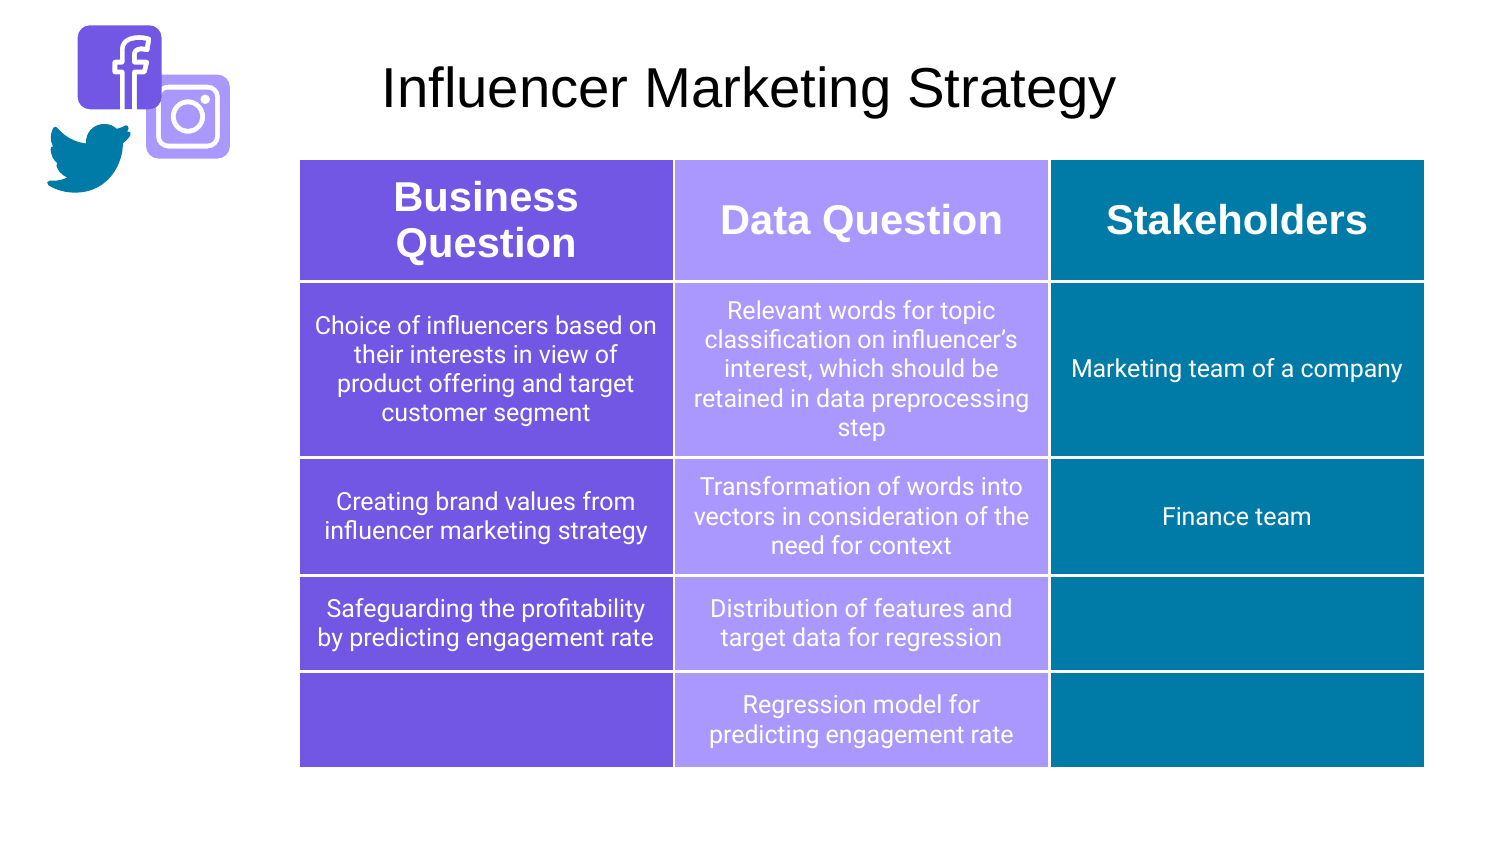

# Influencer Marketing Strategy

| Business Question | Data Question | Stakeholders |
| --- | --- | --- |
| Choice of influencers based on their interests in view of product offering and target customer segment | Relevant words for topic classification on influencer’s interest, which should be retained in data preprocessing step | Marketing team of a company |
| Creating brand values from influencer marketing strategy | Transformation of words into vectors in consideration of the need for context | Finance team |
| Safeguarding the profitability by predicting engagement rate | Distribution of features and target data for regression |  |
|  | Regression model for predicting engagement rate |  |